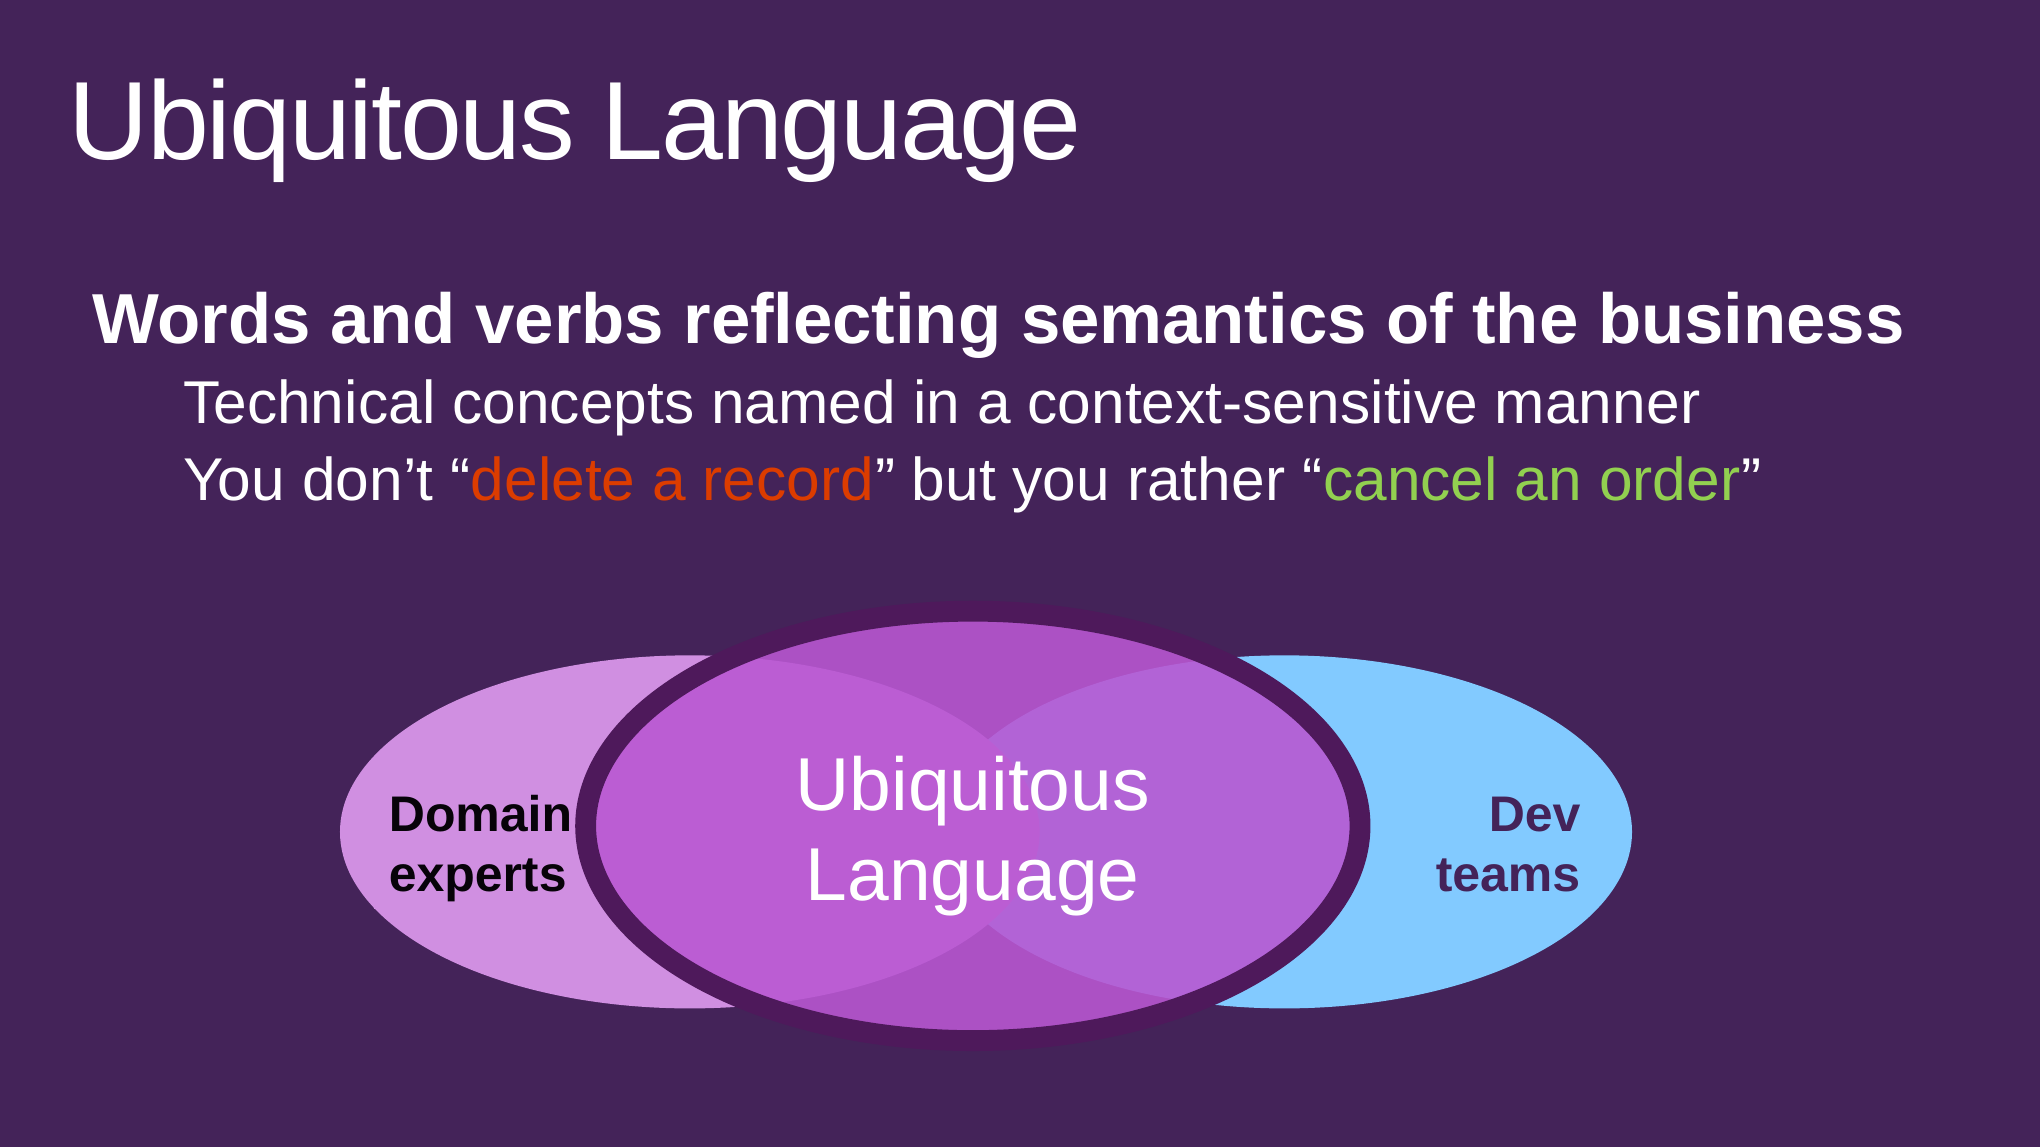

# Ubiquitous Language
Words and verbs reflecting semantics of the business
Technical concepts named in a context-sensitive manner
You don’t “delete a record” but you rather “cancel an order”
Ubiquitous Language

Domain
experts

Dev
teams